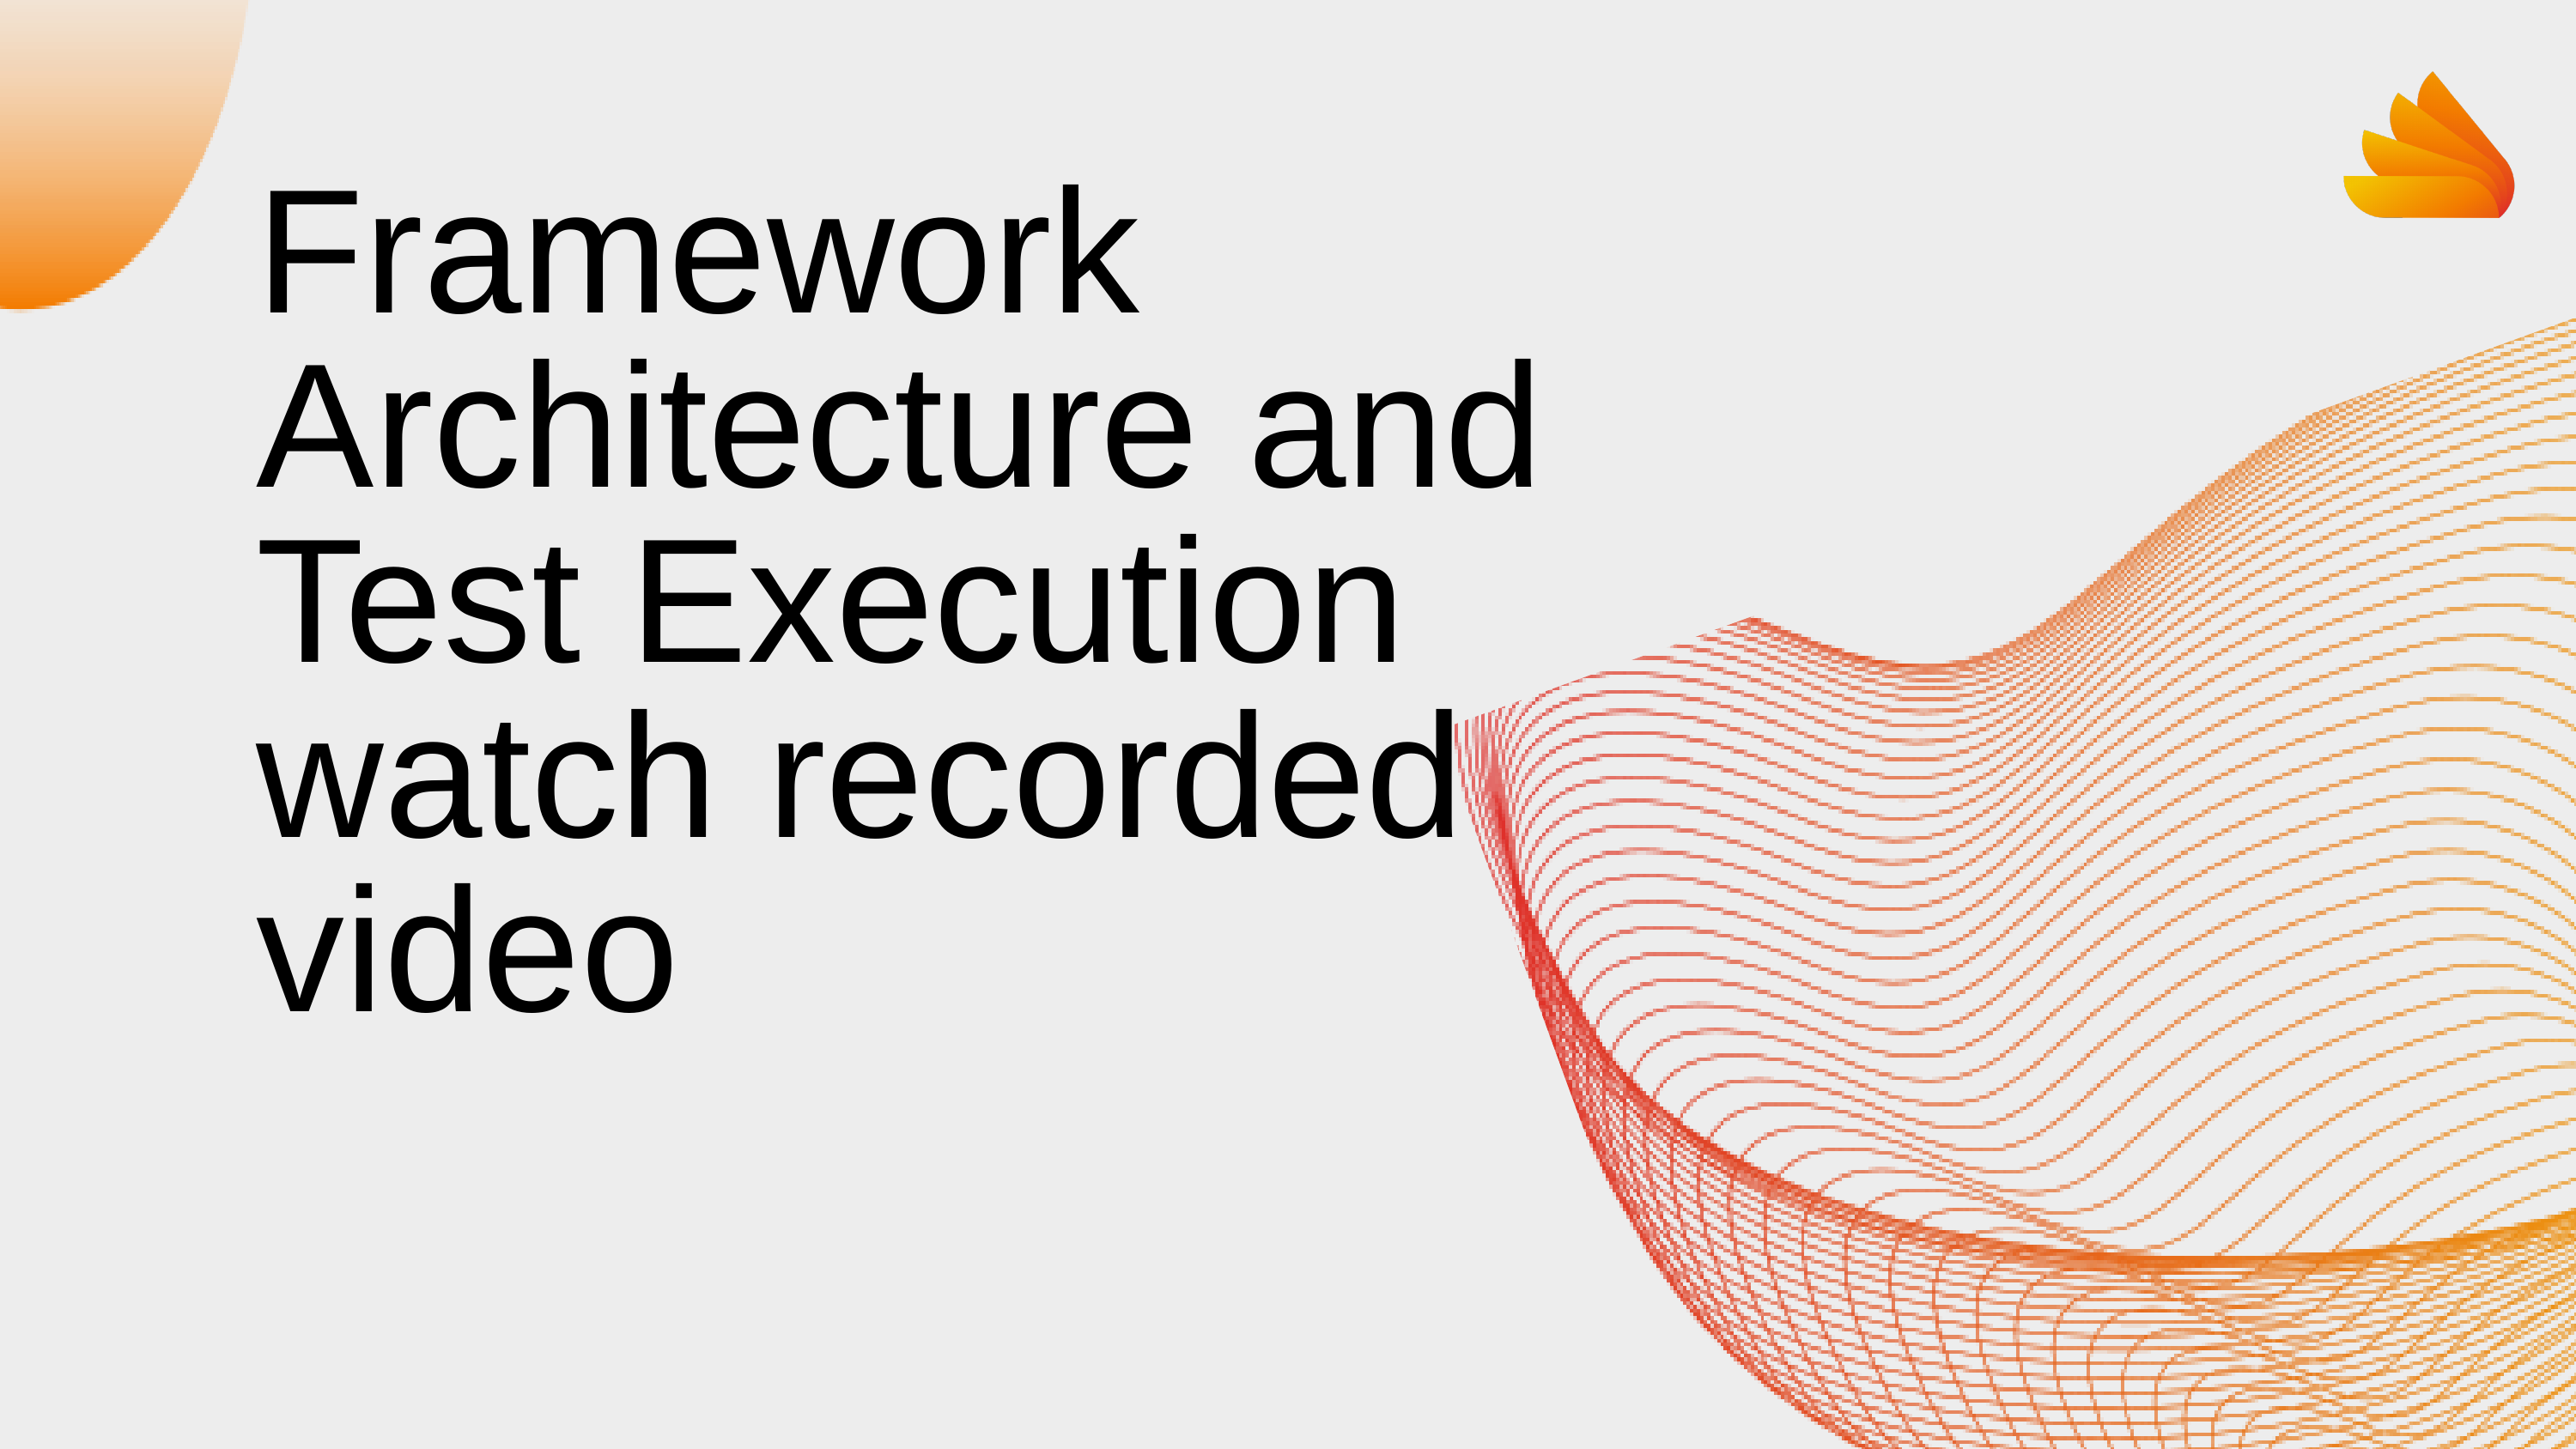

Framework Architecture and Test Execution watch recorded video